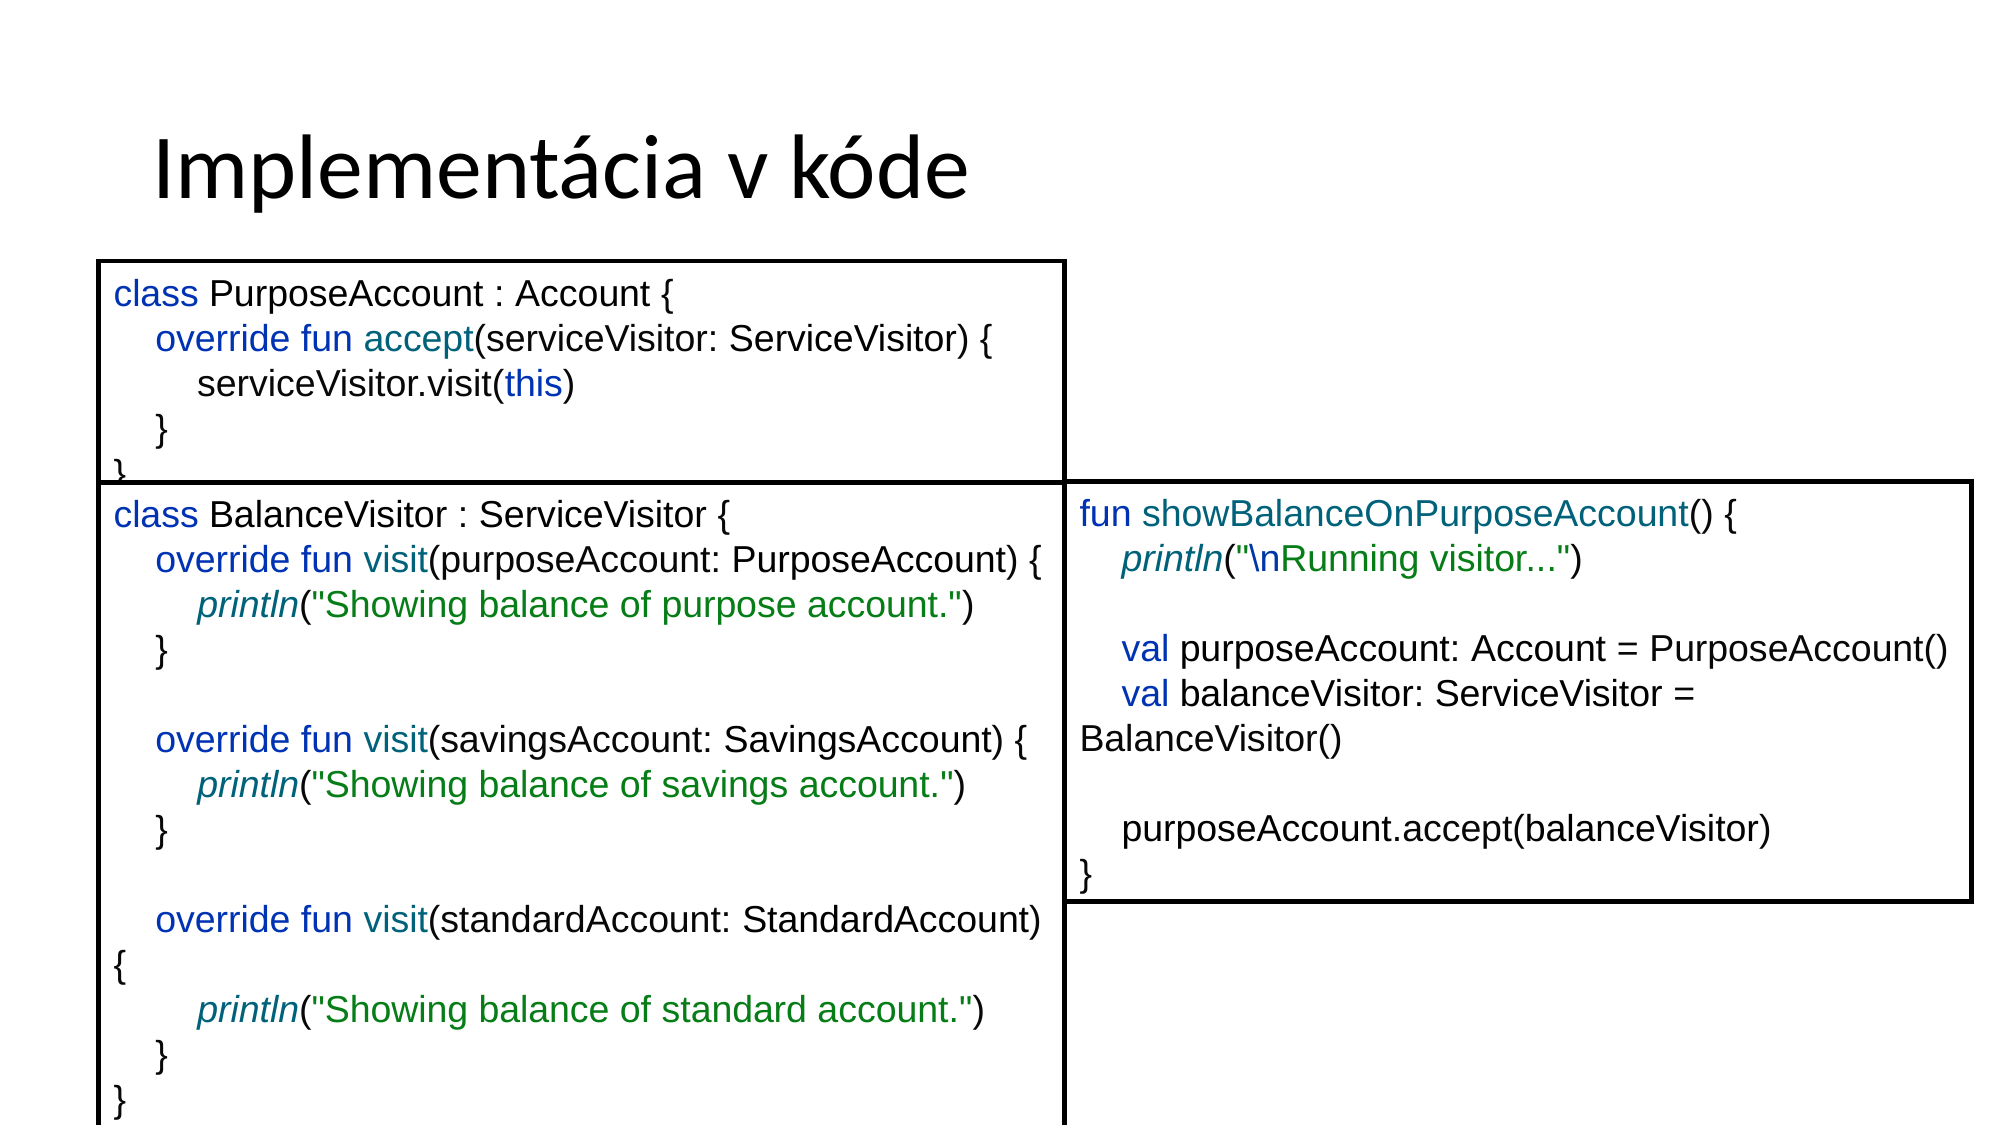

# Implementácia v kóde
class PurposeAccount : Account {
    override fun accept(serviceVisitor: ServiceVisitor) {
        serviceVisitor.visit(this)
    }
}
class BalanceVisitor : ServiceVisitor {
    override fun visit(purposeAccount: PurposeAccount) {
        println("Showing balance of purpose account.")
    }
    override fun visit(savingsAccount: SavingsAccount) {
        println("Showing balance of savings account.")
    }
    override fun visit(standardAccount: StandardAccount) {
        println("Showing balance of standard account.")
    }
}
fun showBalanceOnPurposeAccount() {
    println("\nRunning visitor...")
    val purposeAccount: Account = PurposeAccount()
    val balanceVisitor: ServiceVisitor = BalanceVisitor()
    purposeAccount.accept(balanceVisitor)
}